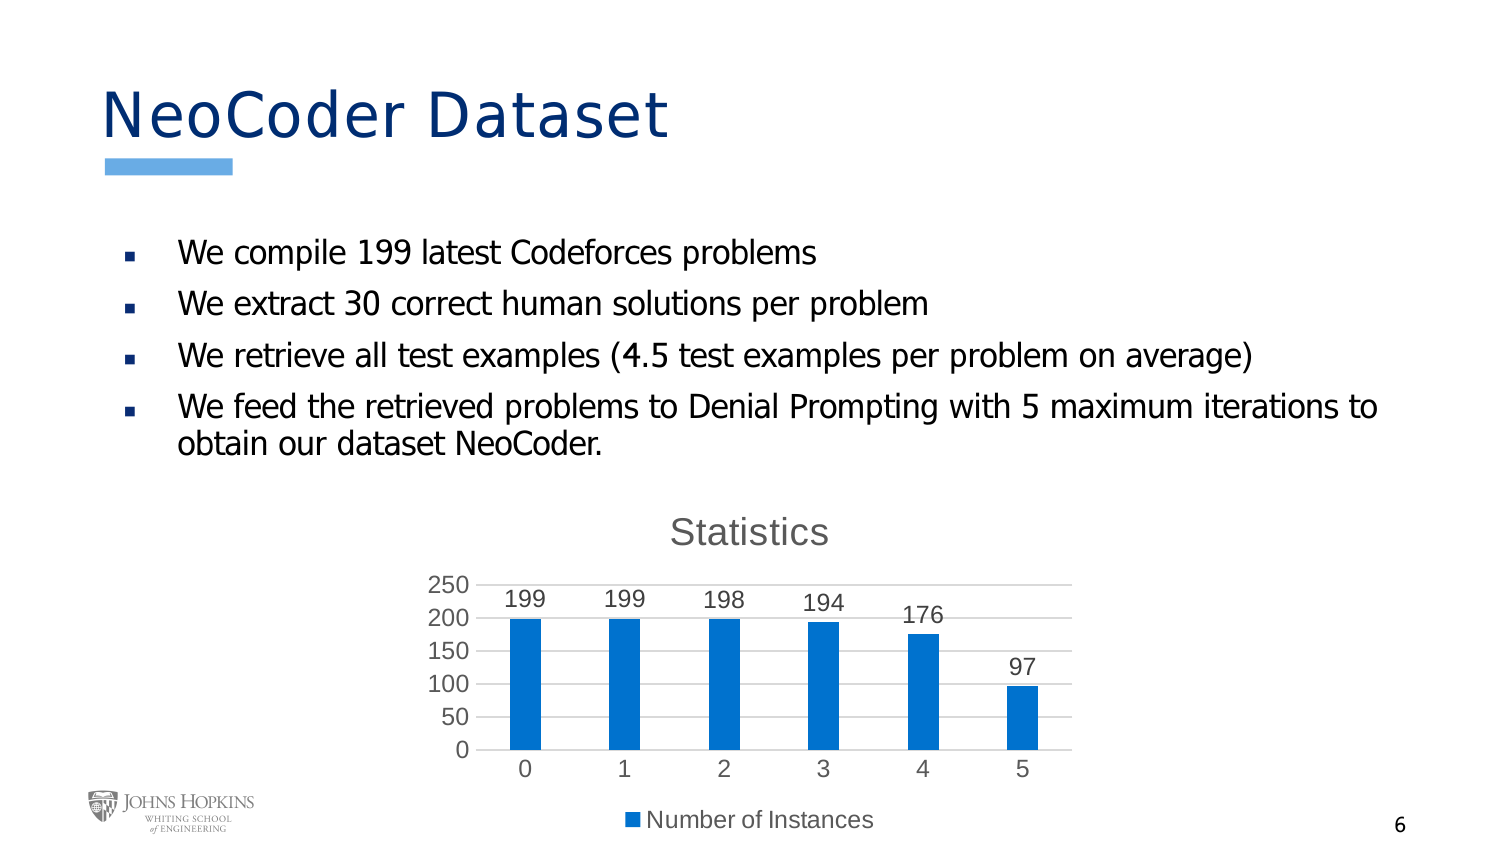

# NeoCoder Dataset
We compile 199 latest Codeforces problems
We extract 30 correct human solutions per problem
We retrieve all test examples (4.5 test examples per problem on average)
We feed the retrieved problems to Denial Prompting with 5 maximum iterations to obtain our dataset NeoCoder.

### Chart: Statistics

| Category | Number of Instances |
|---|---|
| 0 | 199.0 |
| 1 | 199.0 |
| 2 | 198.0 |
| 3 | 194.0 |
| 4 | 176.0 |
| 5 | 97.0 |